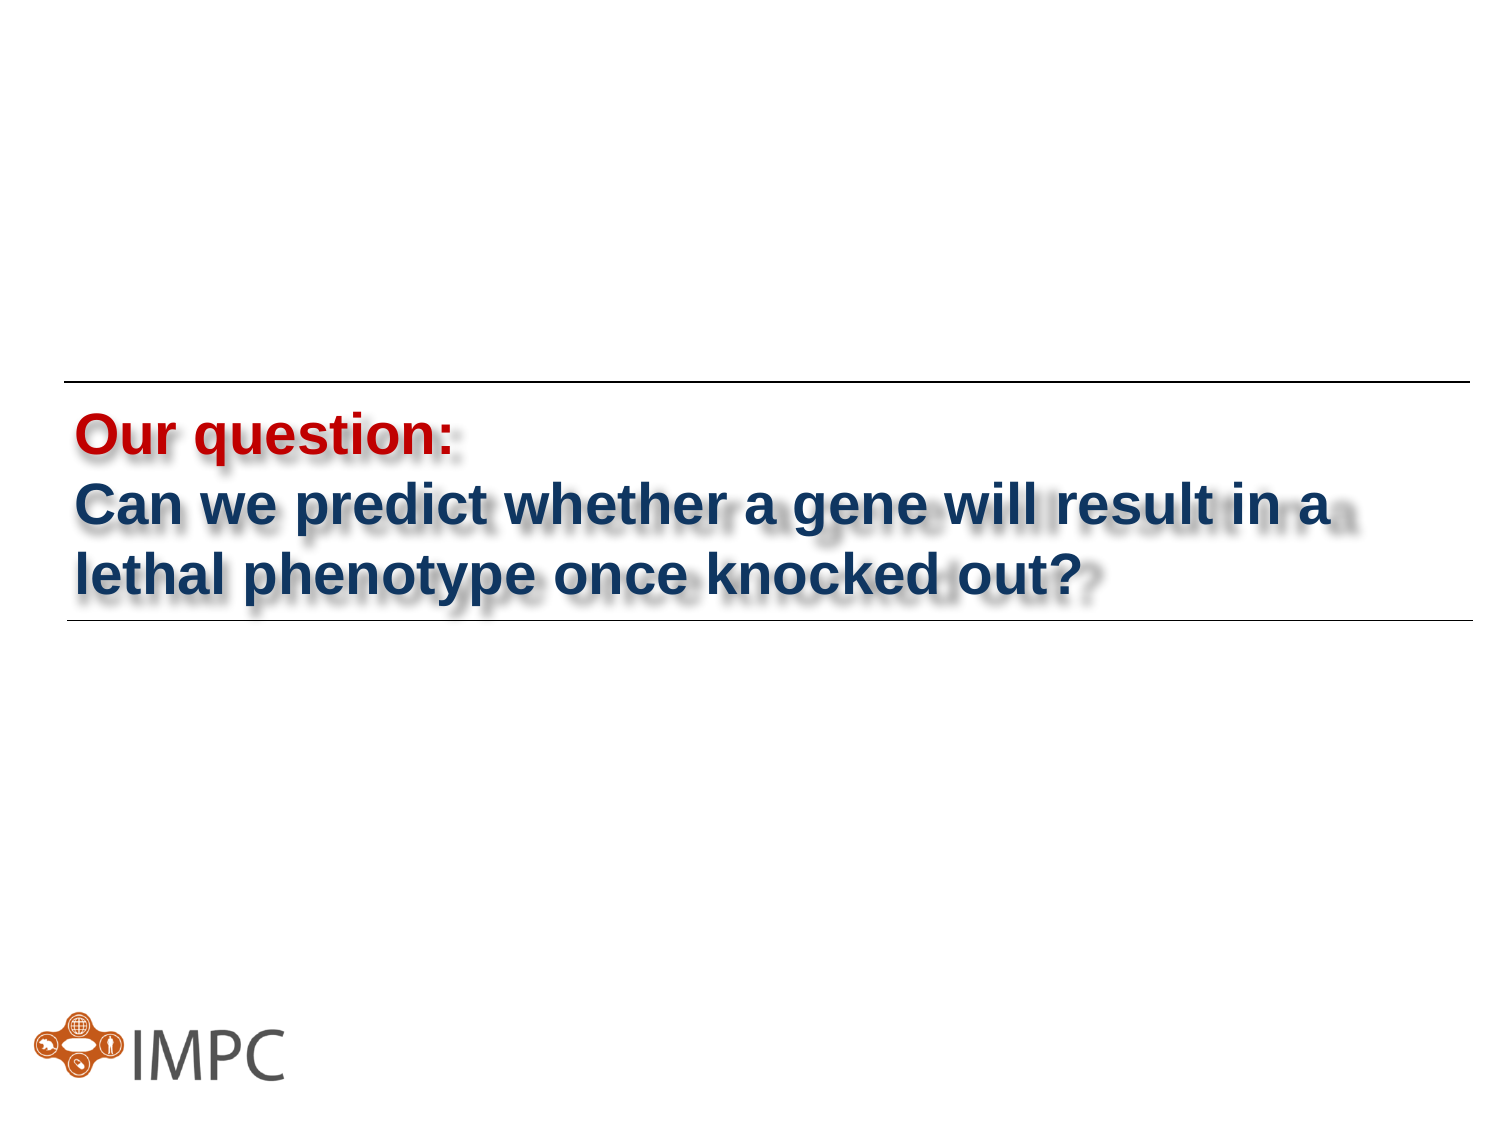

# Our question: Can we predict whether a gene will result in a lethal phenotype once knocked out?